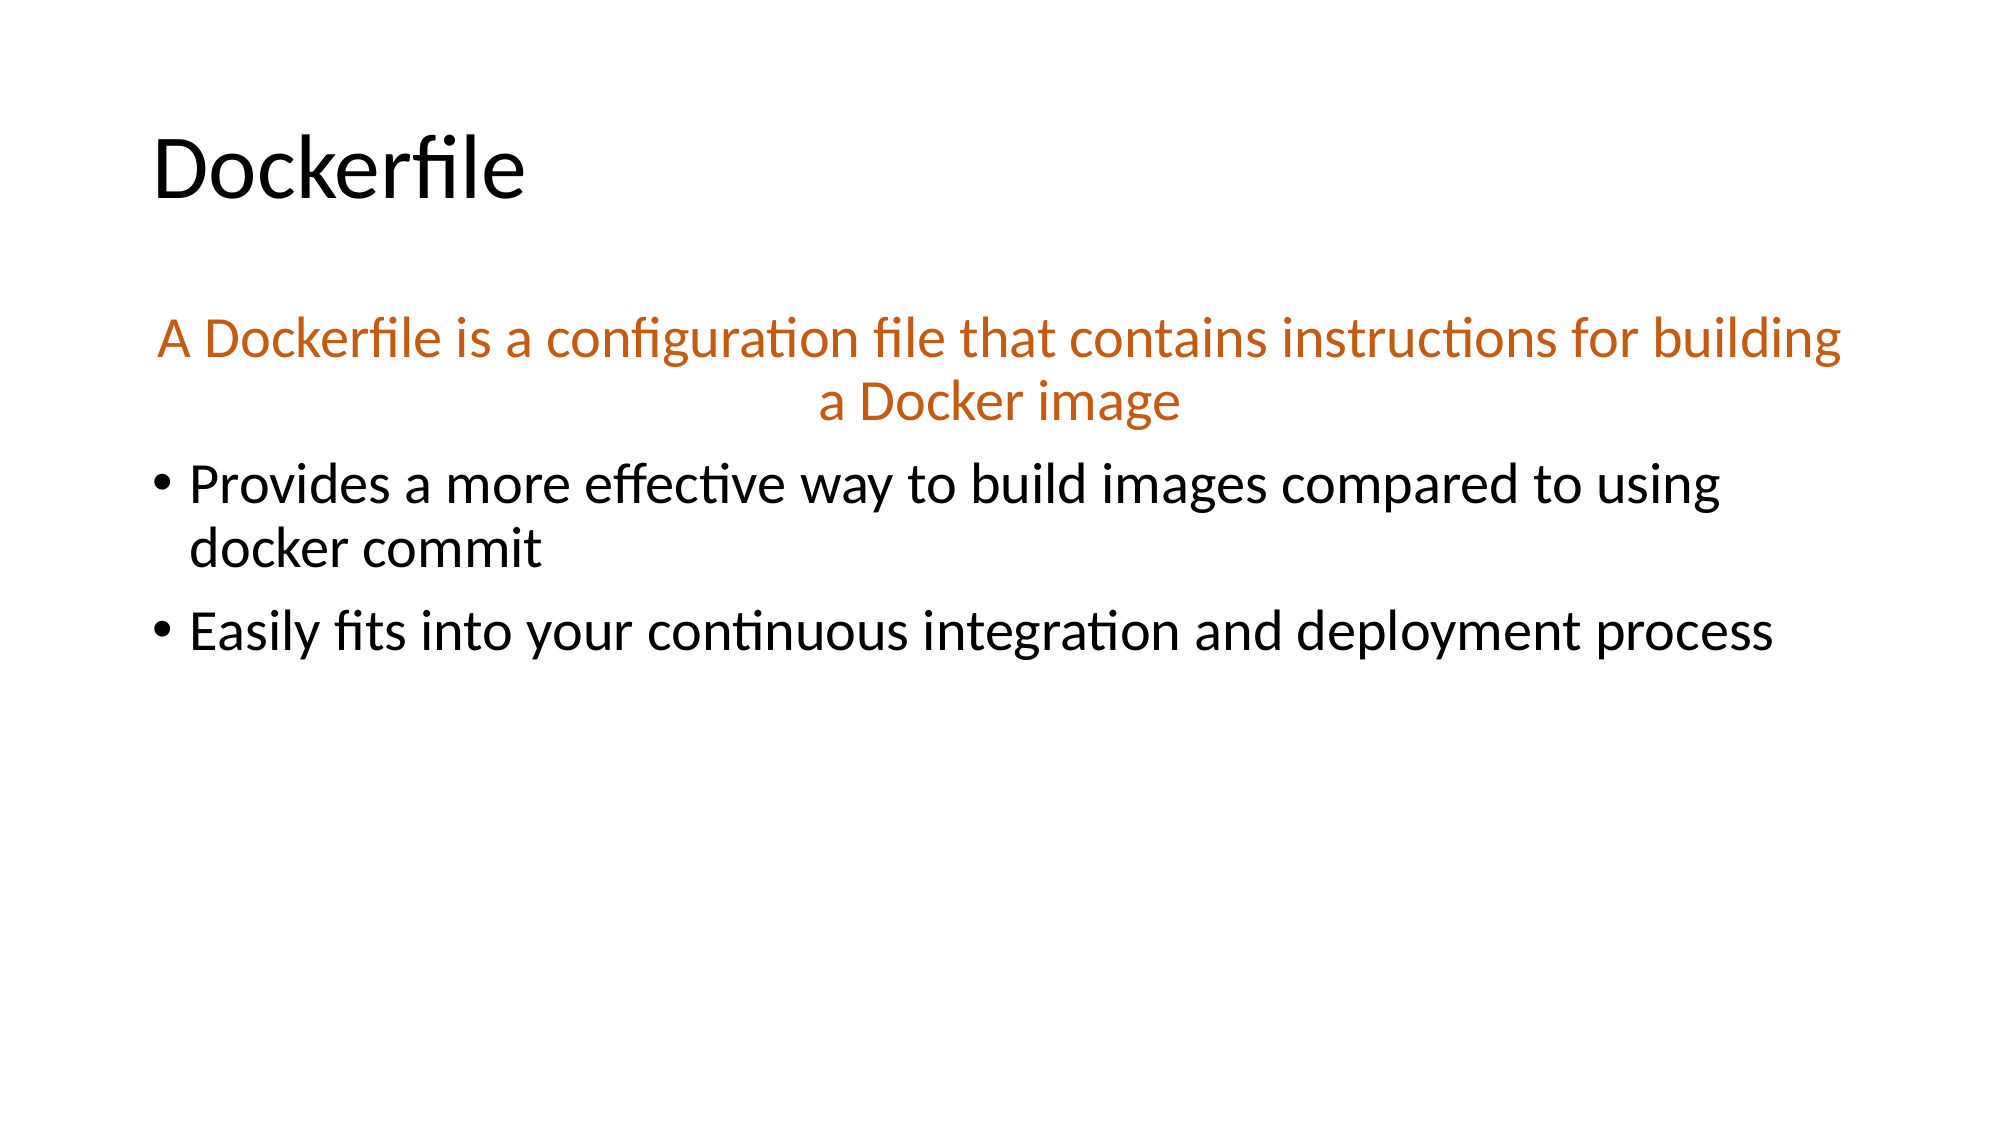

# Dockerfile
A Dockerfile is a configuration file that contains instructions for building a Docker image
Provides a more effective way to build images compared to using docker commit
Easily fits into your continuous integration and deployment process